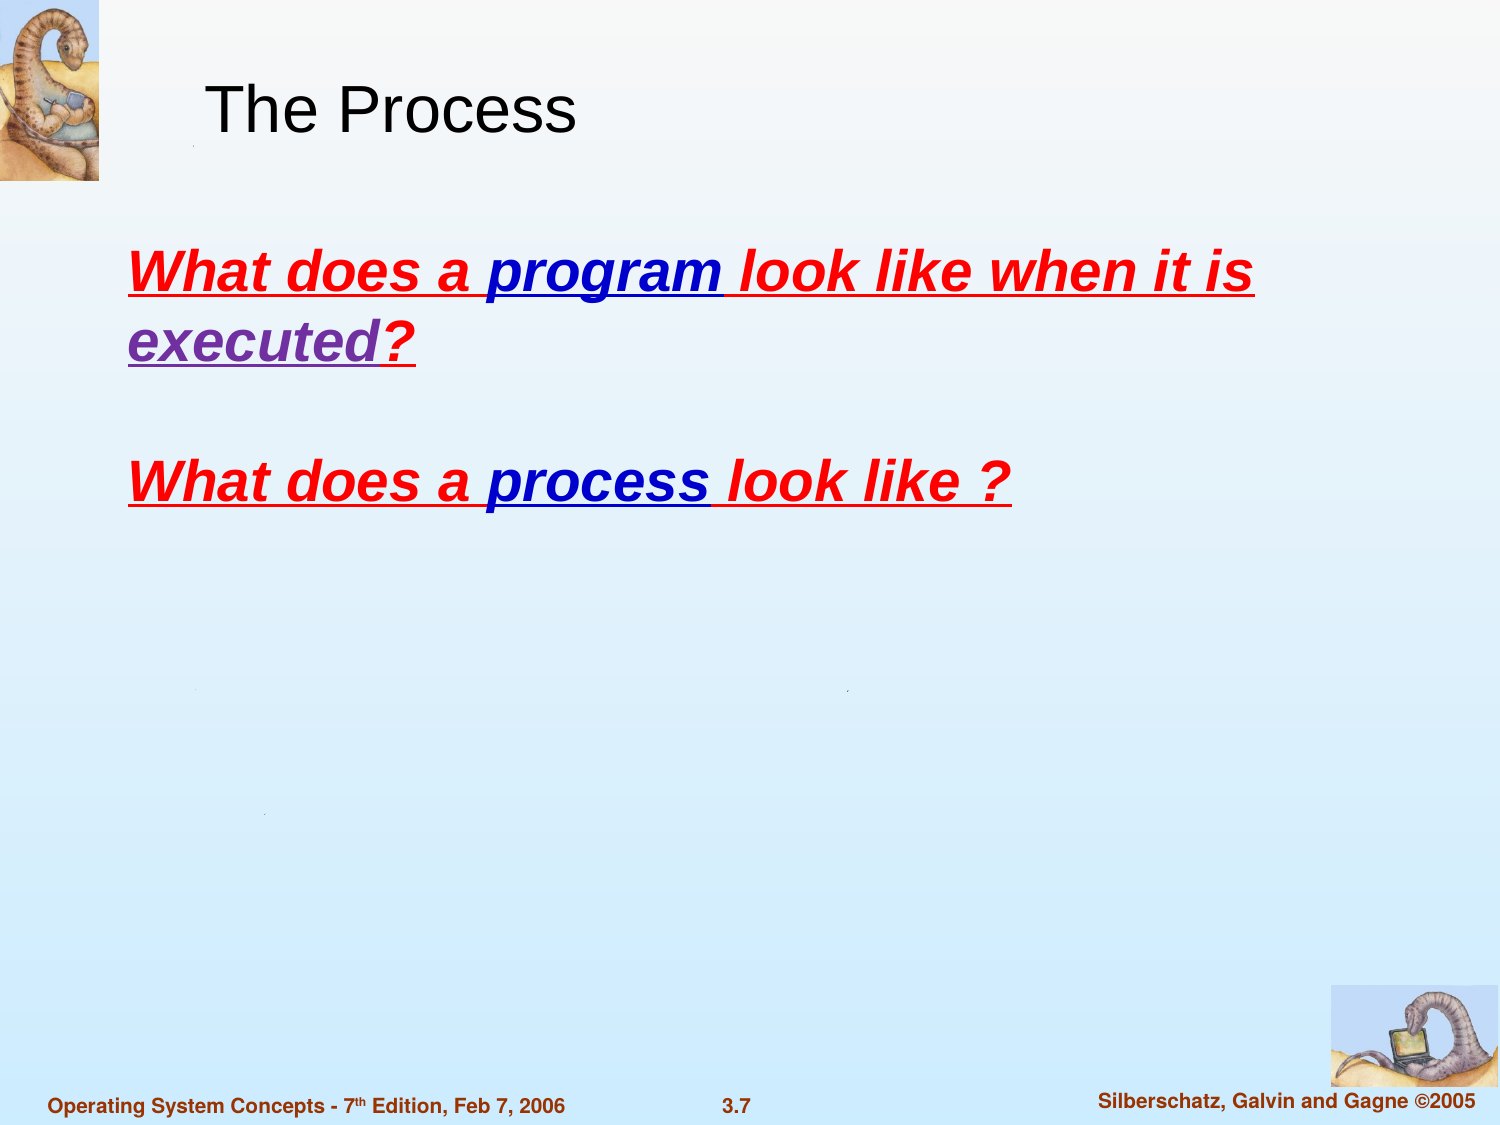

The Process
What does a program look like when it is executed?

What does a process look like ?